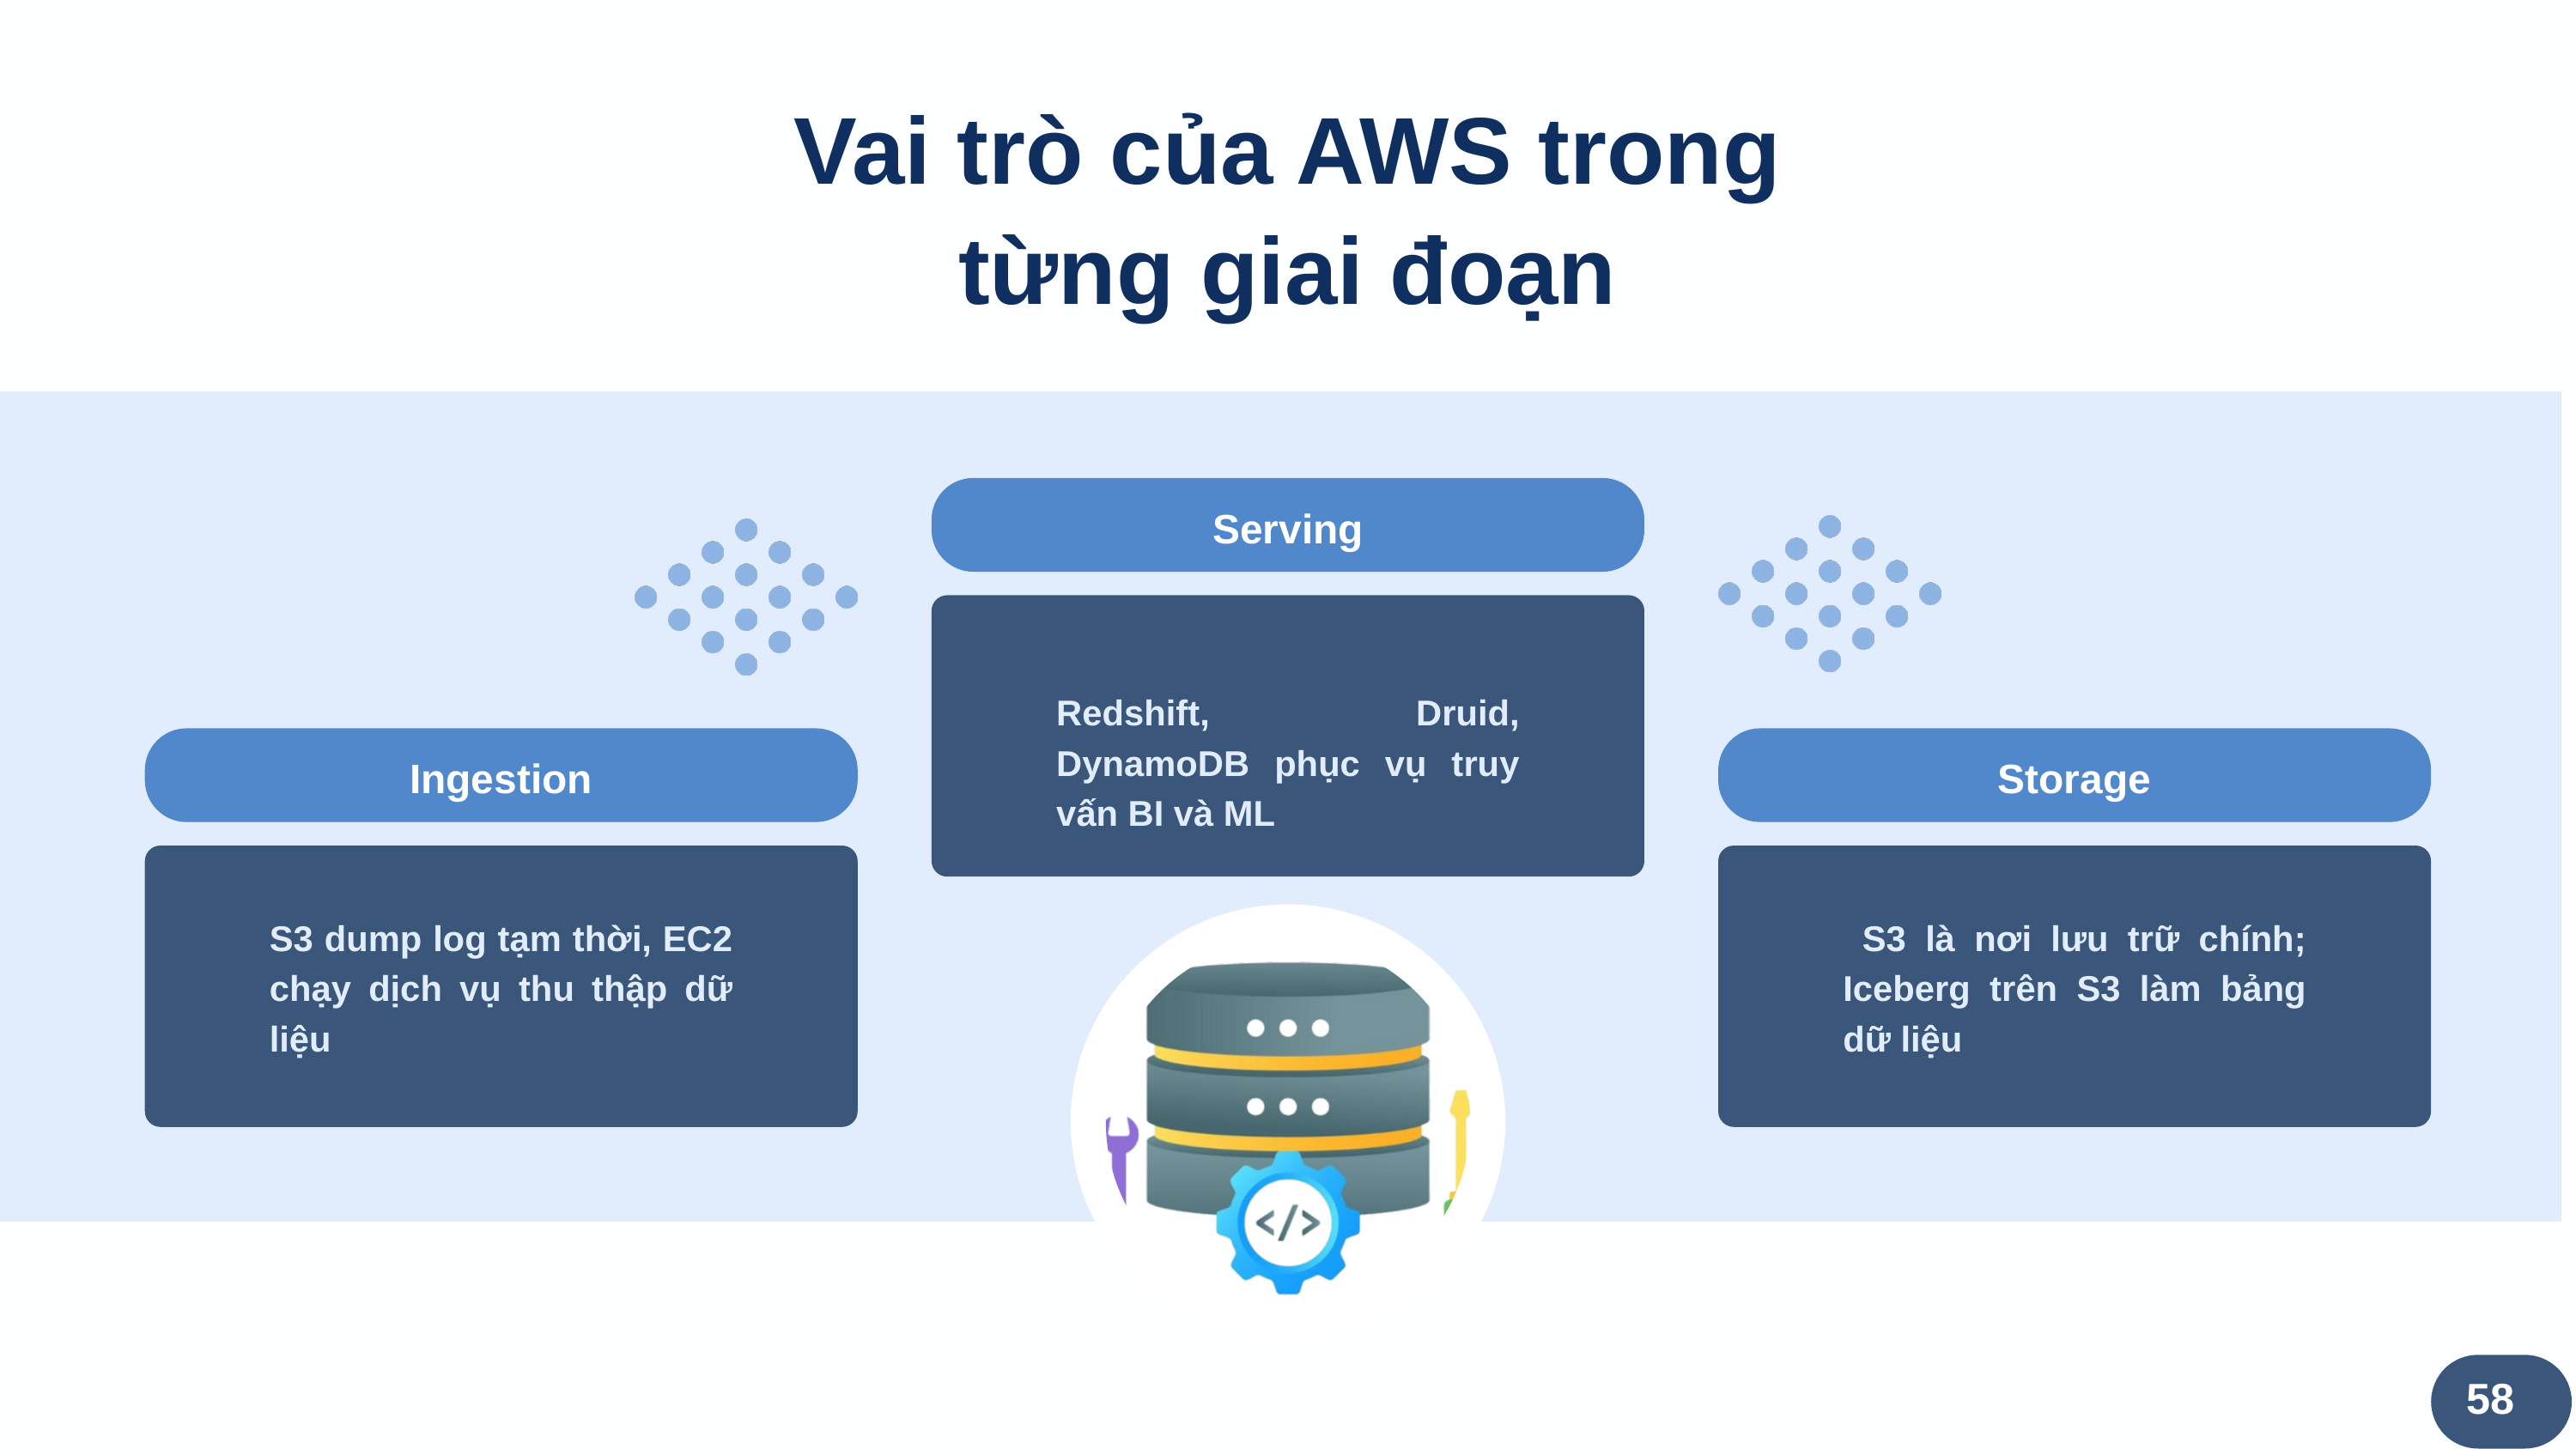

Vai trò của AWS trong từng giai đoạn

Serving

Redshift, Druid, DynamoDB phục vụ truy vấn BI và ML

Ingestion
Storage

S3 dump log tạm thời, EC2 chạy dịch vụ thu thập dữ liệu
 S3 là nơi lưu trữ chính; Iceberg trên S3 làm bảng dữ liệu

58